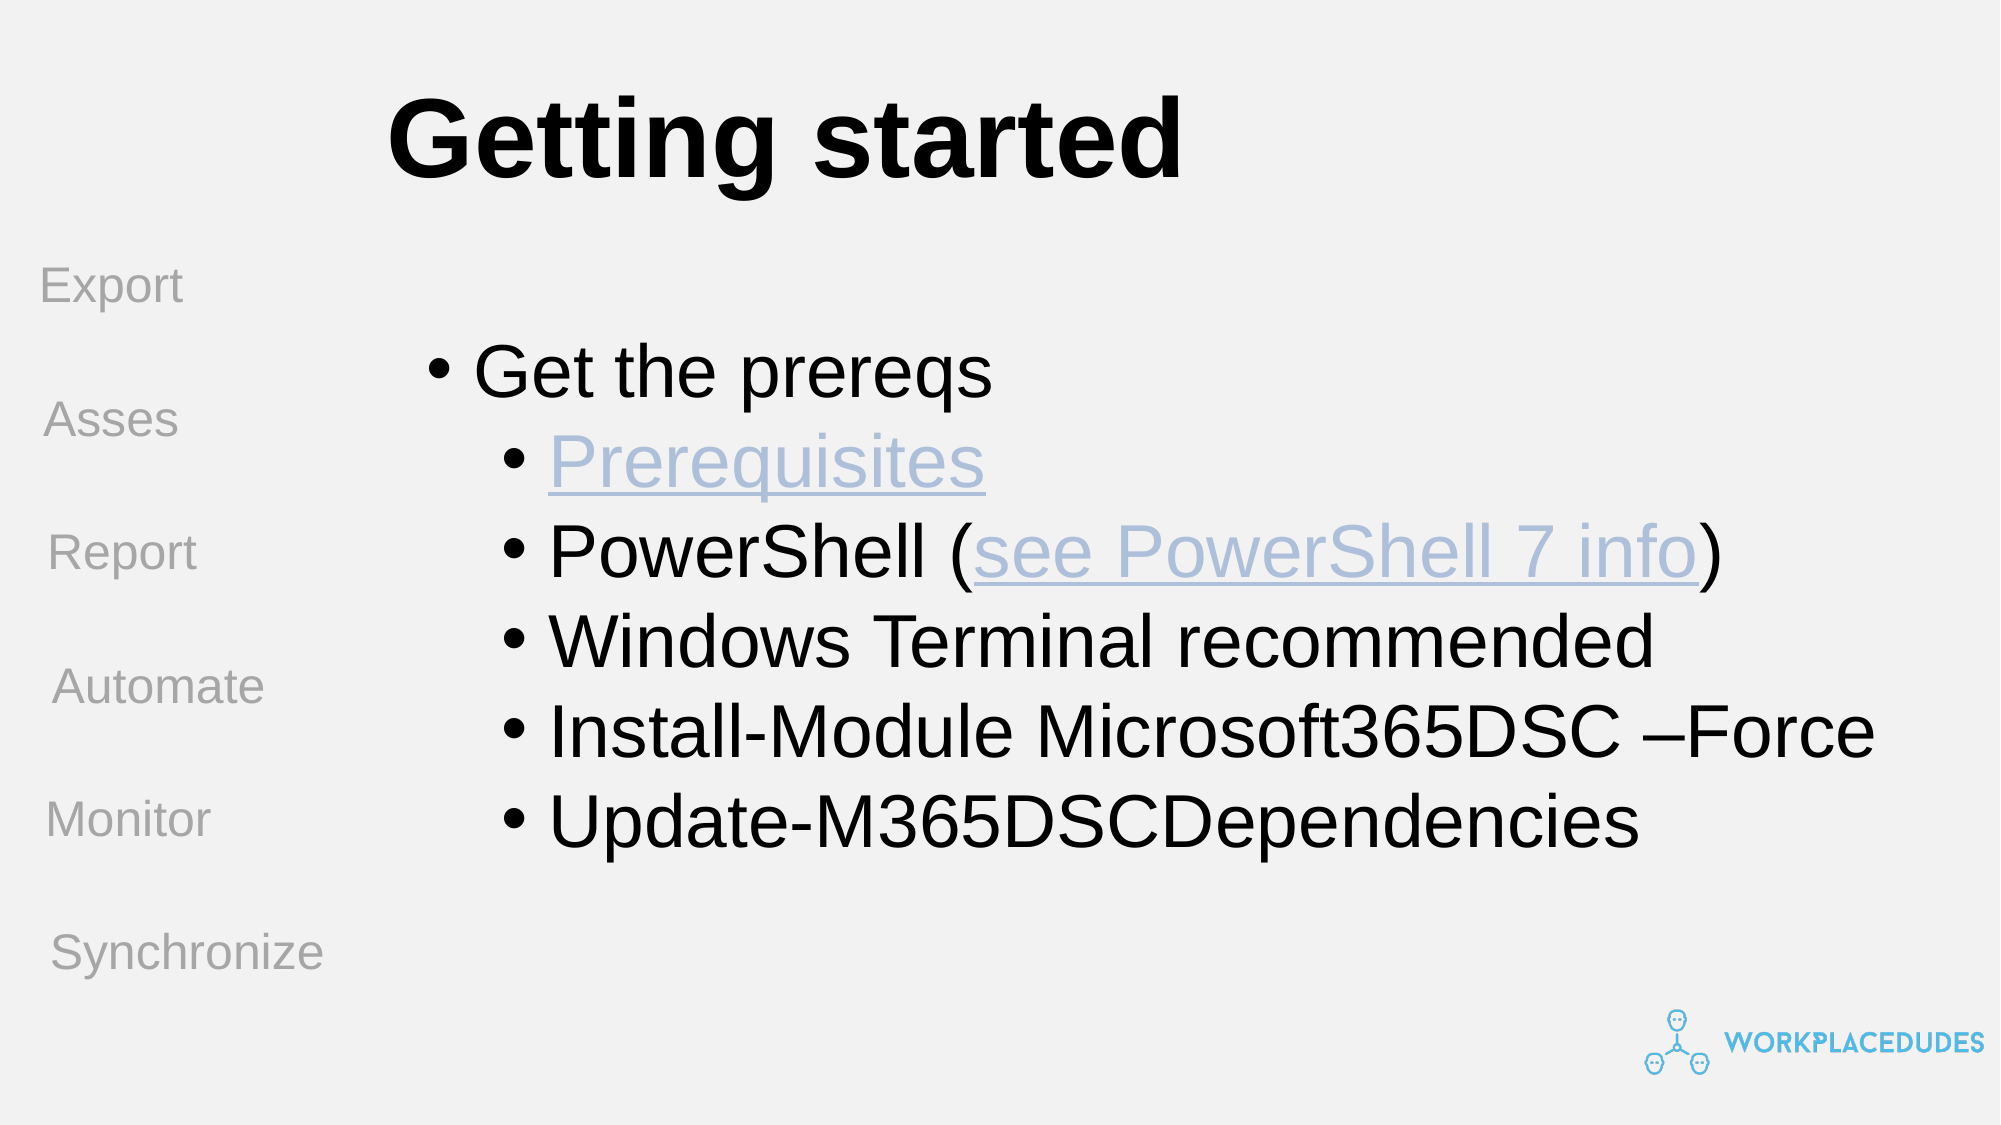

# Getting started
Export
Get the prereqs
Prerequisites
PowerShell (see PowerShell 7 info)
Windows Terminal recommended
Install-Module Microsoft365DSC –Force
Update-M365DSCDependencies
Asses
Report
Automate
Monitor
Synchronize